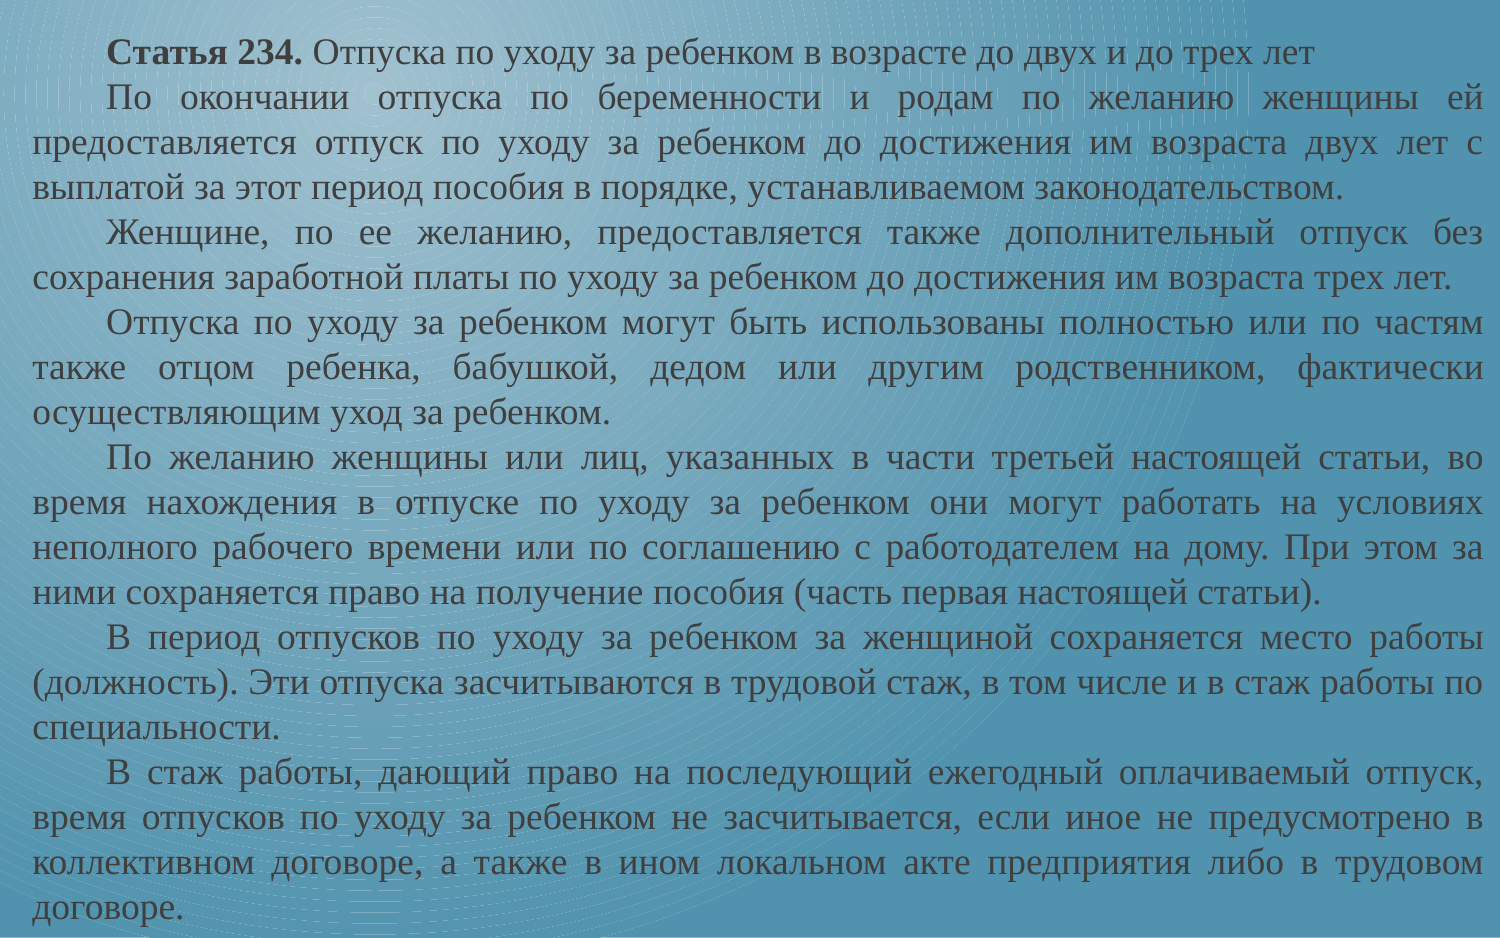

Статья 234. Отпуска по уходу за ребенком в возрасте до двух и до трех лет
По окончании отпуска по беременности и родам по желанию женщины ей предоставляется отпуск по уходу за ребенком до достижения им возраста двух лет с выплатой за этот период пособия в порядке, устанавливаемом законодательством.
Женщине, по ее желанию, предоставляется также дополнительный отпуск без сохранения заработной платы по уходу за ребенком до достижения им возраста трех лет.
Отпуска по уходу за ребенком могут быть использованы полностью или по частям также отцом ребенка, бабушкой, дедом или другим родственником, фактически осуществляющим уход за ребенком.
По желанию женщины или лиц, указанных в части третьей настоящей статьи, во время нахождения в отпуске по уходу за ребенком они могут работать на условиях неполного рабочего времени или по соглашению с работодателем на дому. При этом за ними сохраняется право на получение пособия (часть первая настоящей статьи).
В период отпусков по уходу за ребенком за женщиной сохраняется место работы (должность). Эти отпуска засчитываются в трудовой стаж, в том числе и в стаж работы по специальности.
В стаж работы, дающий право на последующий ежегодный оплачиваемый отпуск, время отпусков по уходу за ребенком не засчитывается, если иное не предусмотрено в коллективном договоре, а также в ином локальном акте предприятия либо в трудовом договоре.